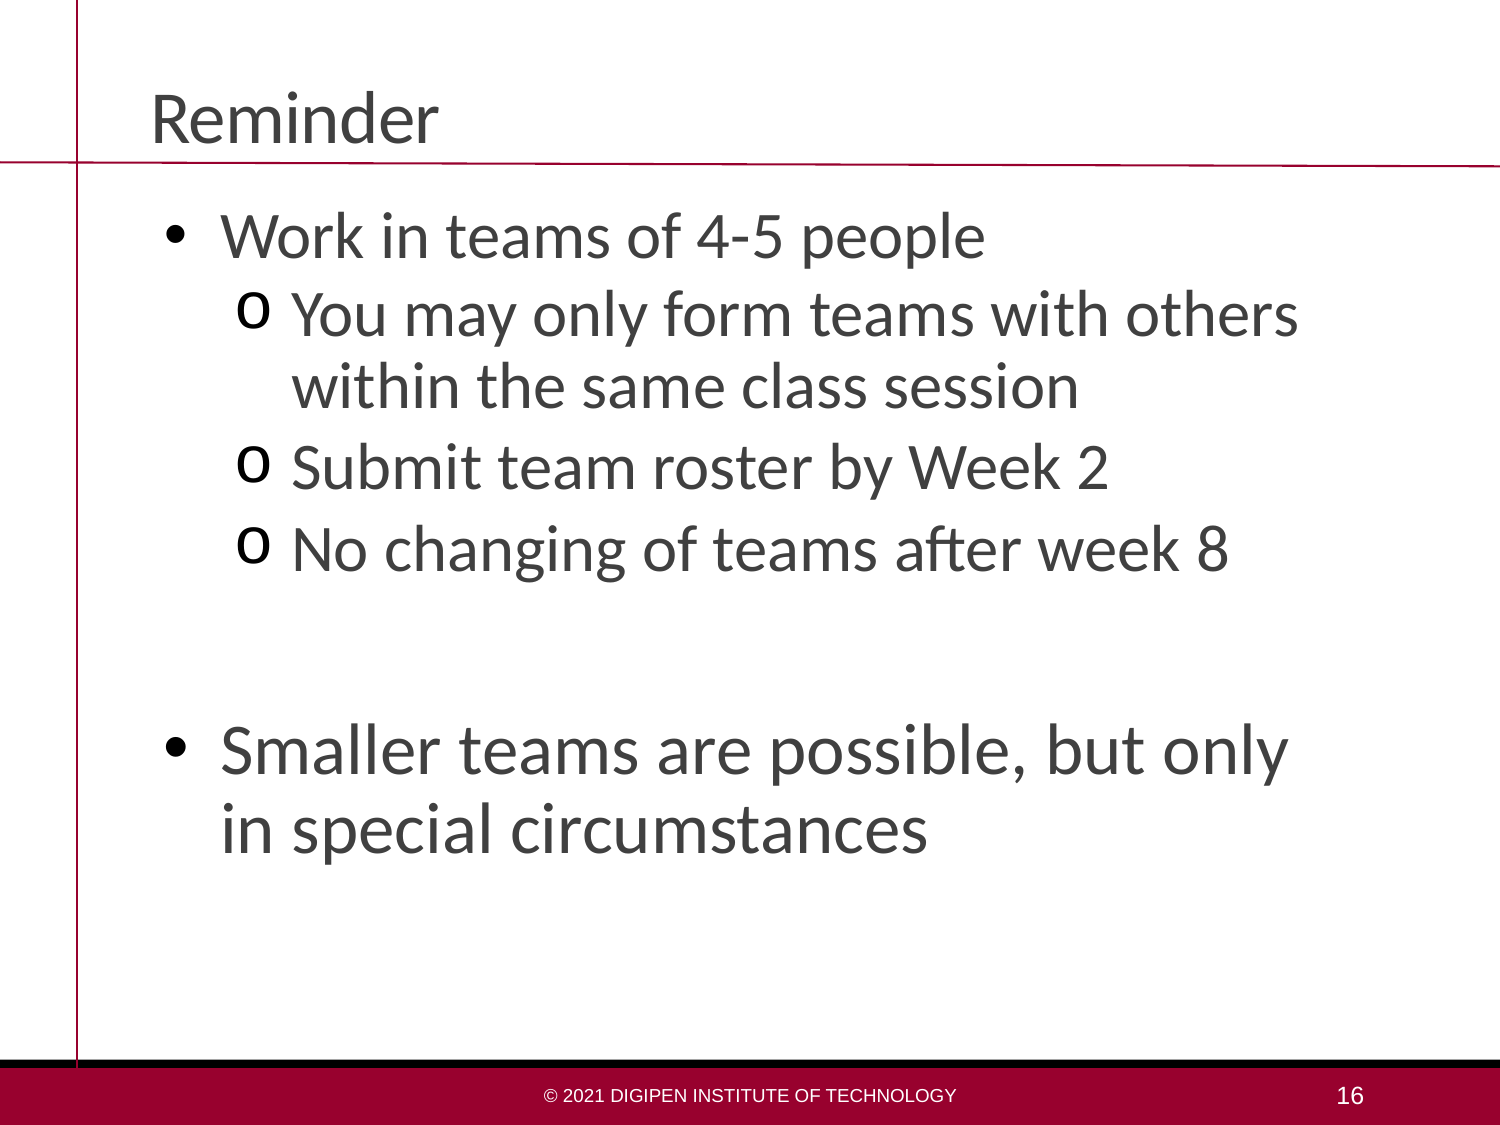

# Reminder
Work in teams of 4-5 people
You may only form teams with others within the same class session
Submit team roster by Week 2
No changing of teams after week 8

Smaller teams are possible, but only in special circumstances
© 2021 DigiPen Institute of Technology
16